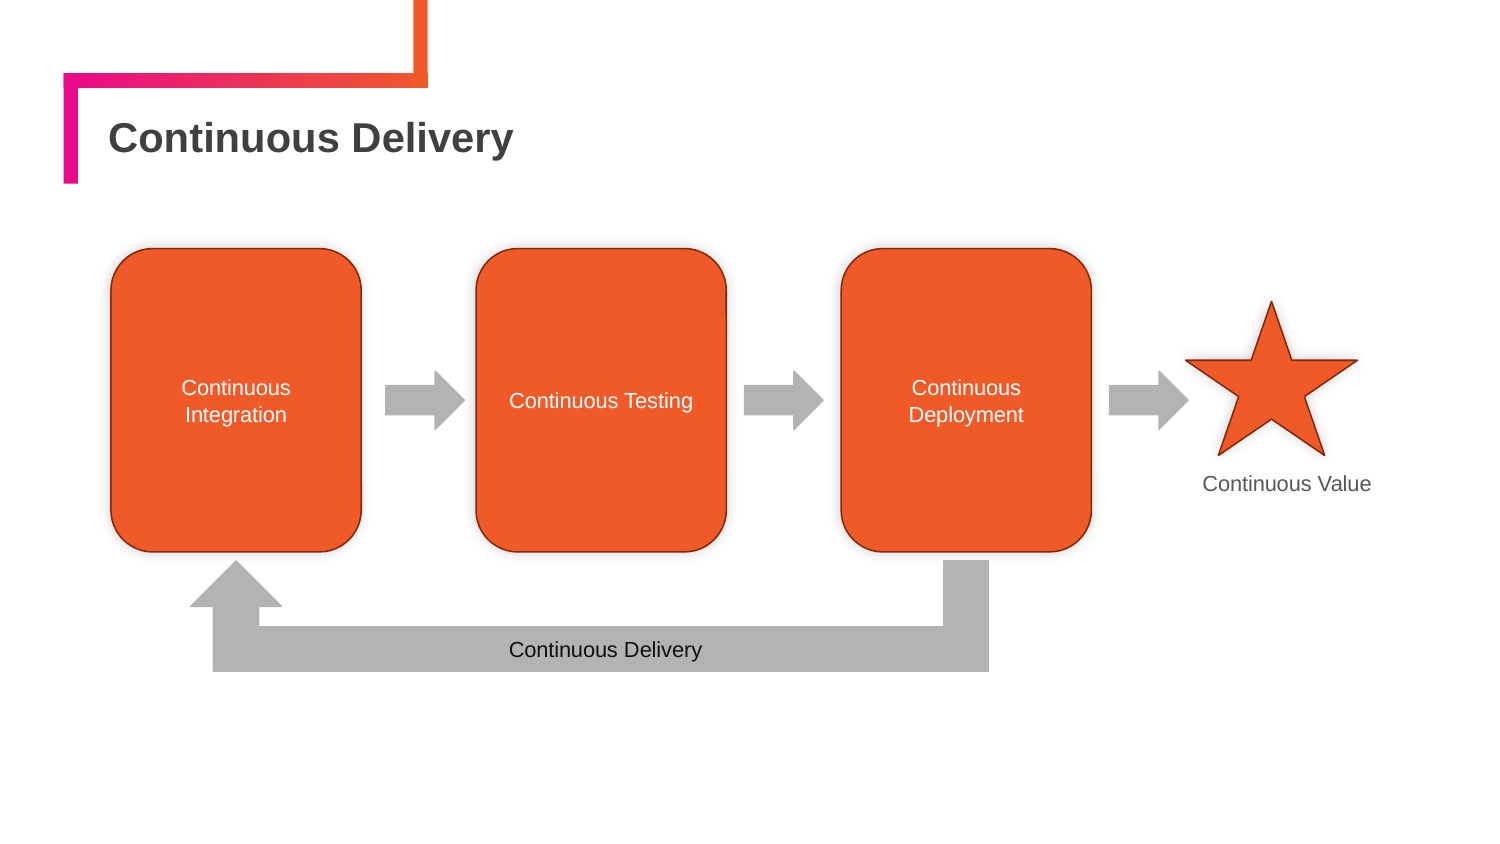

# Continuous Delivery
Continuous Integration
Continuous Testing
Continuous Deployment

Continuous Value

Continuous Delivery